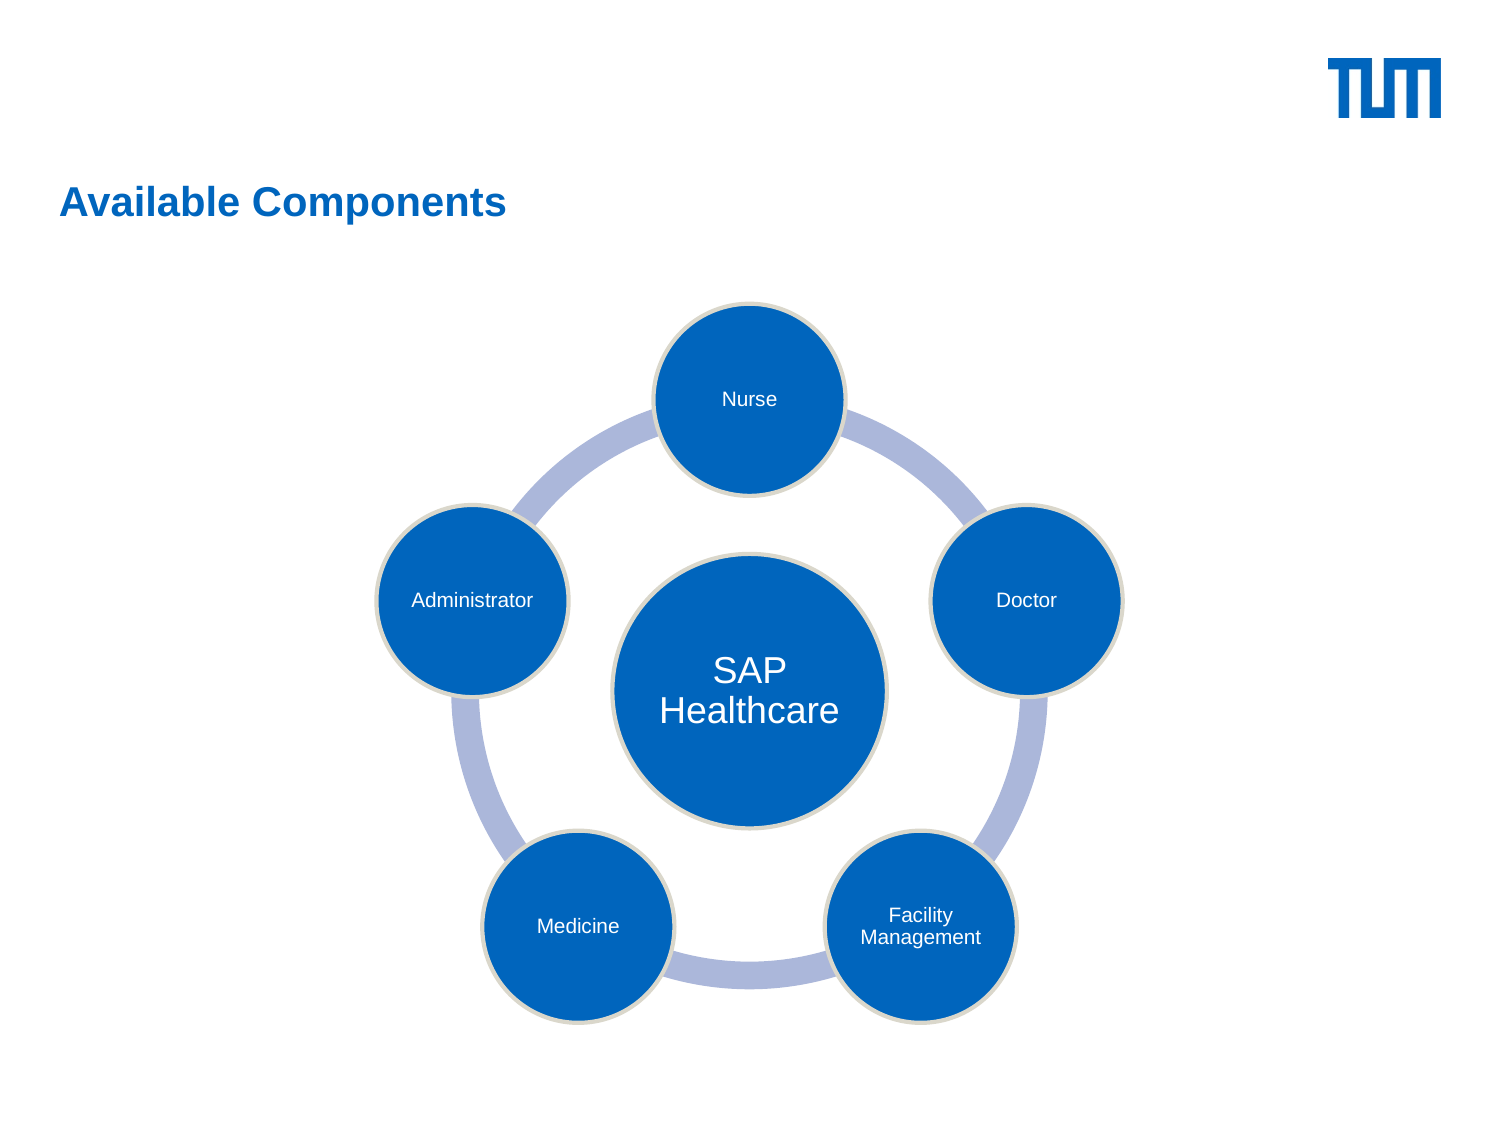

# Available Components
SAP Healthcare
Nurse
Doctor
Facility Management
Medicine
Administrator